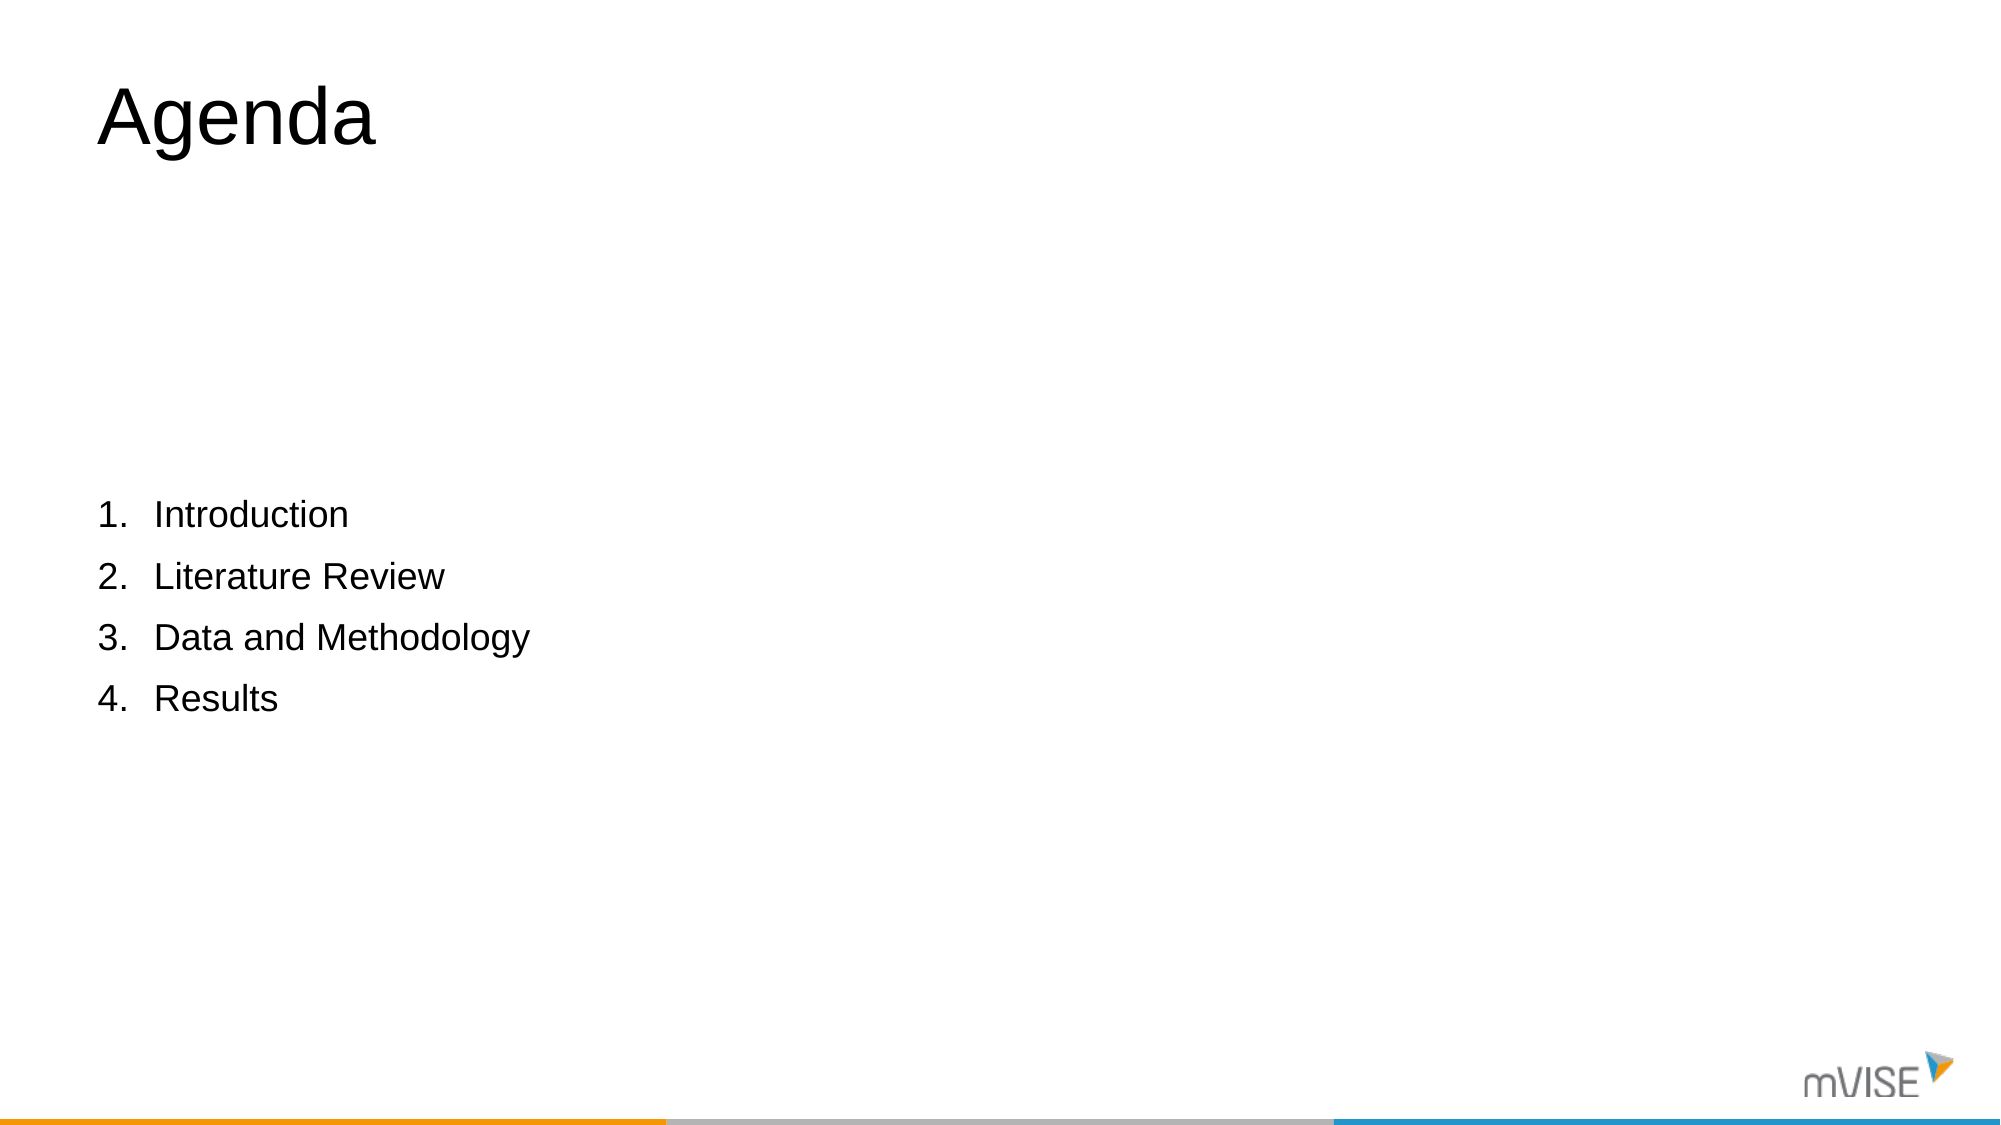

# Agenda

Introduction
Literature Review
Data and Methodology
Results